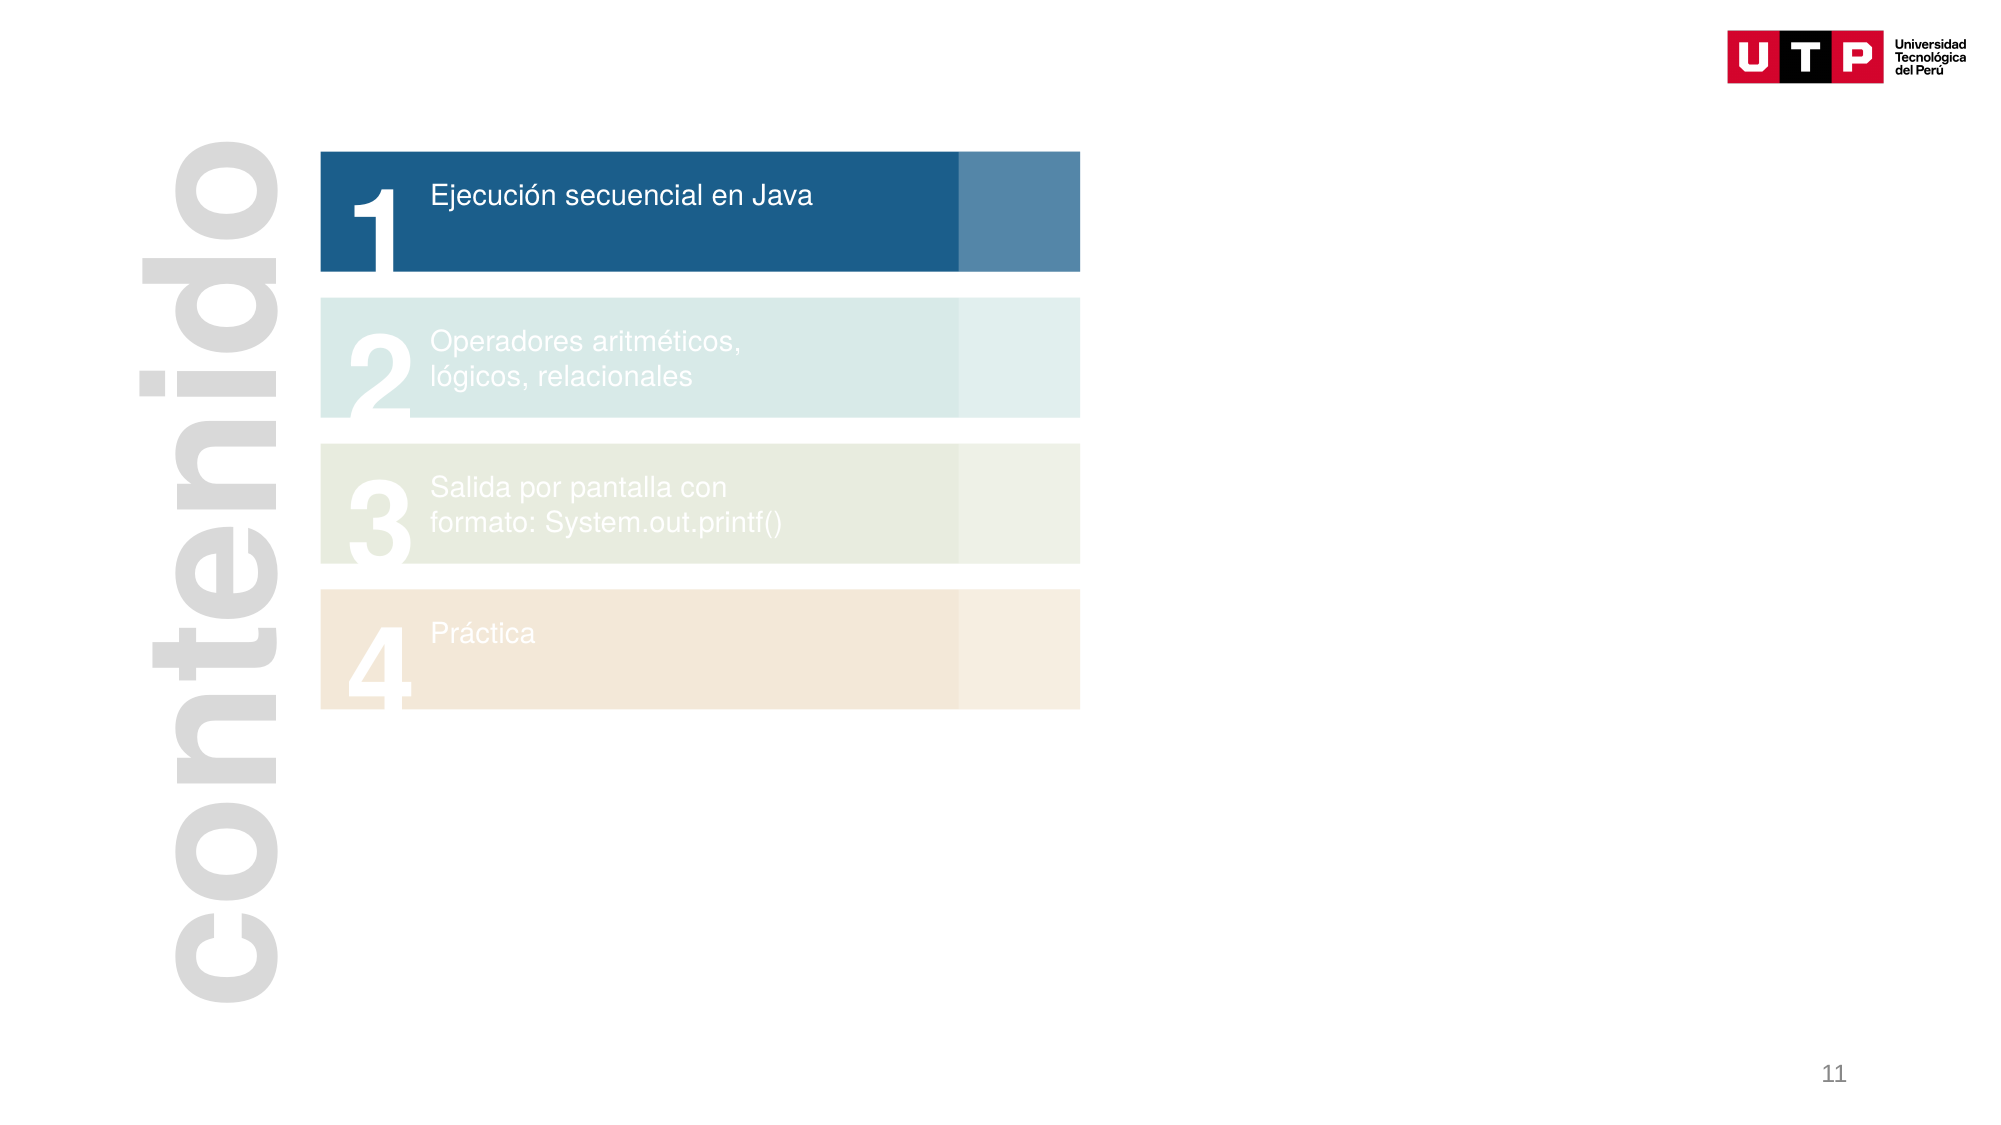

1

Ejecución secuencial en Java
2

Operadores aritméticos, lógicos, relacionales
3

Salida por pantalla con formato: System.out.printf()
contenido
4

Práctica
11